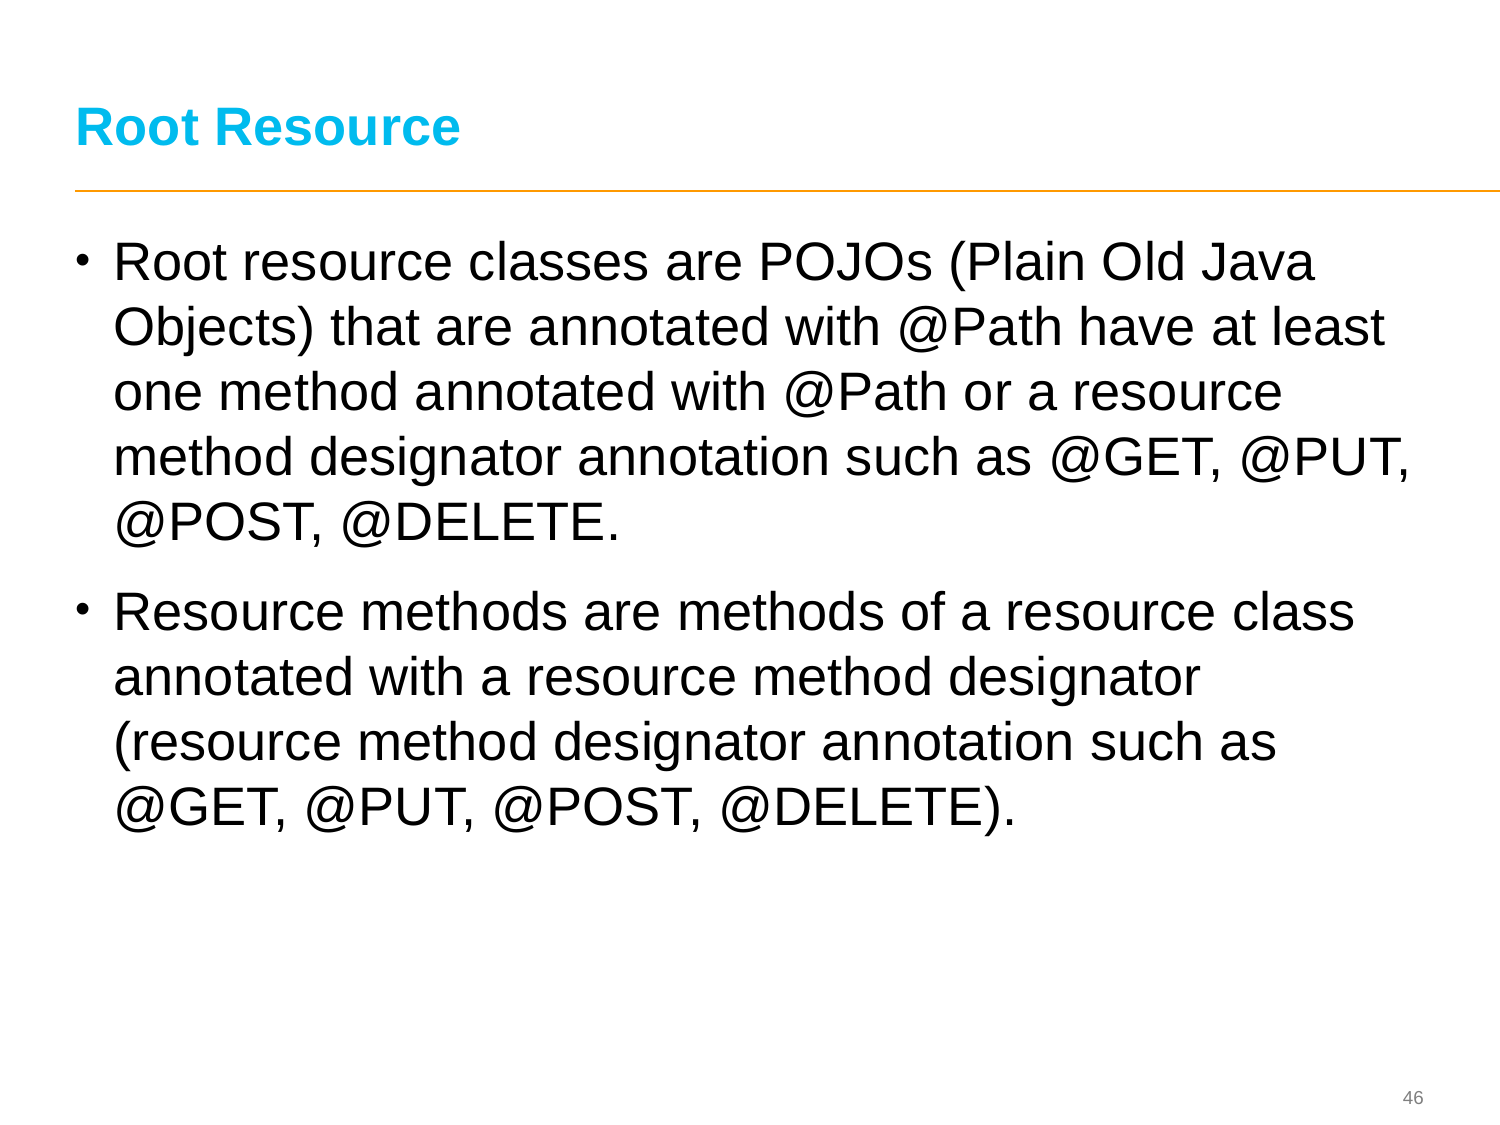

# Root Resource
Root resource classes are POJOs (Plain Old Java Objects) that are annotated with @Path have at least one method annotated with @Path or a resource method designator annotation such as @GET, @PUT, @POST, @DELETE.
Resource methods are methods of a resource class annotated with a resource method designator (resource method designator annotation such as @GET, @PUT, @POST, @DELETE).